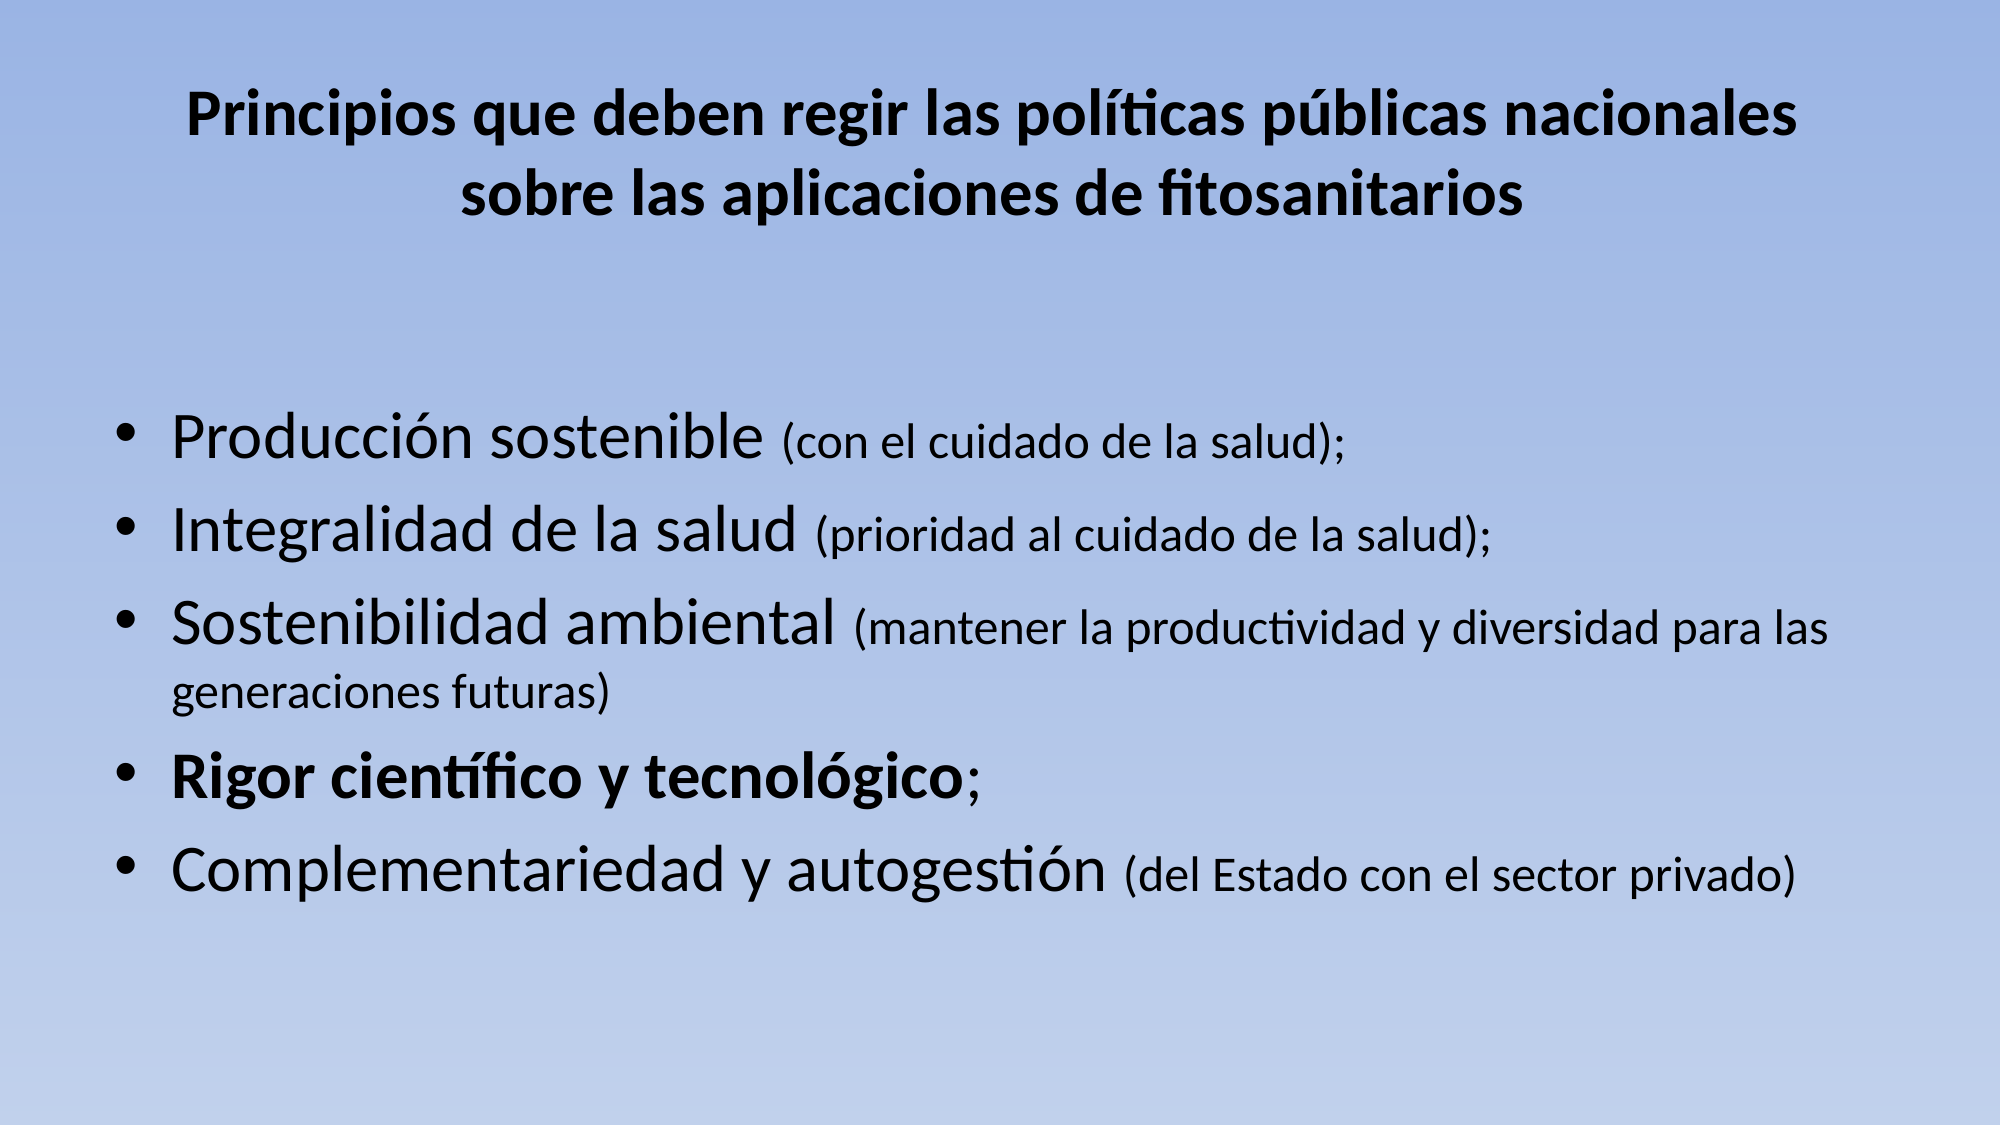

# Principios que deben regir las políticas públicas nacionales sobre las aplicaciones de fitosanitarios

Producción sostenible (con el cuidado de la salud);
Integralidad de la salud (prioridad al cuidado de la salud);
Sostenibilidad ambiental (mantener la productividad y diversidad para las generaciones futuras)
Rigor científico y tecnológico;
Complementariedad y autogestión (del Estado con el sector privado)